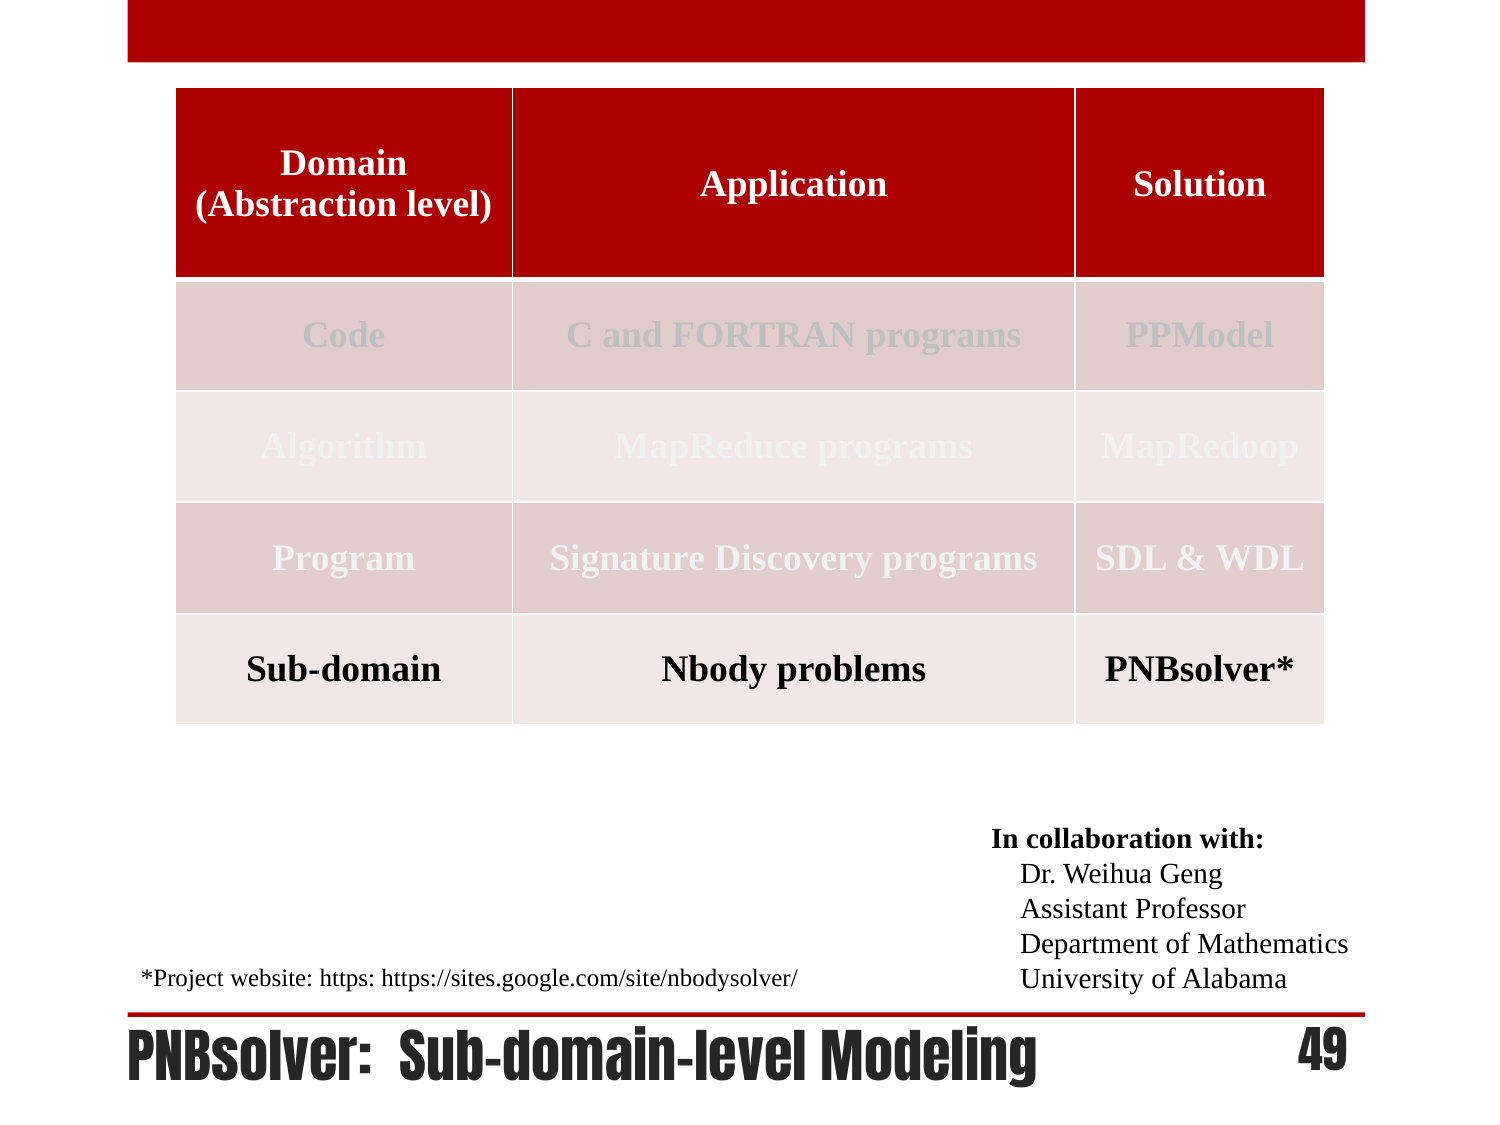

| Domain (Abstraction level) | Application | Solution |
| --- | --- | --- |
| Code | C and FORTRAN programs | PPModel |
| Algorithm | MapReduce programs | MapRedoop |
| Program | Signature Discovery programs | SDL & WDL |
| Sub-domain | Nbody problems | PNBsolver\* |
In collaboration with:
    Dr. Weihua Geng
    Assistant Professor
    Department of Mathematics
    University of Alabama
*Project website: https: https://sites.google.com/site/nbodysolver/
# PNBsolver:  Sub-domain-level Modeling
49